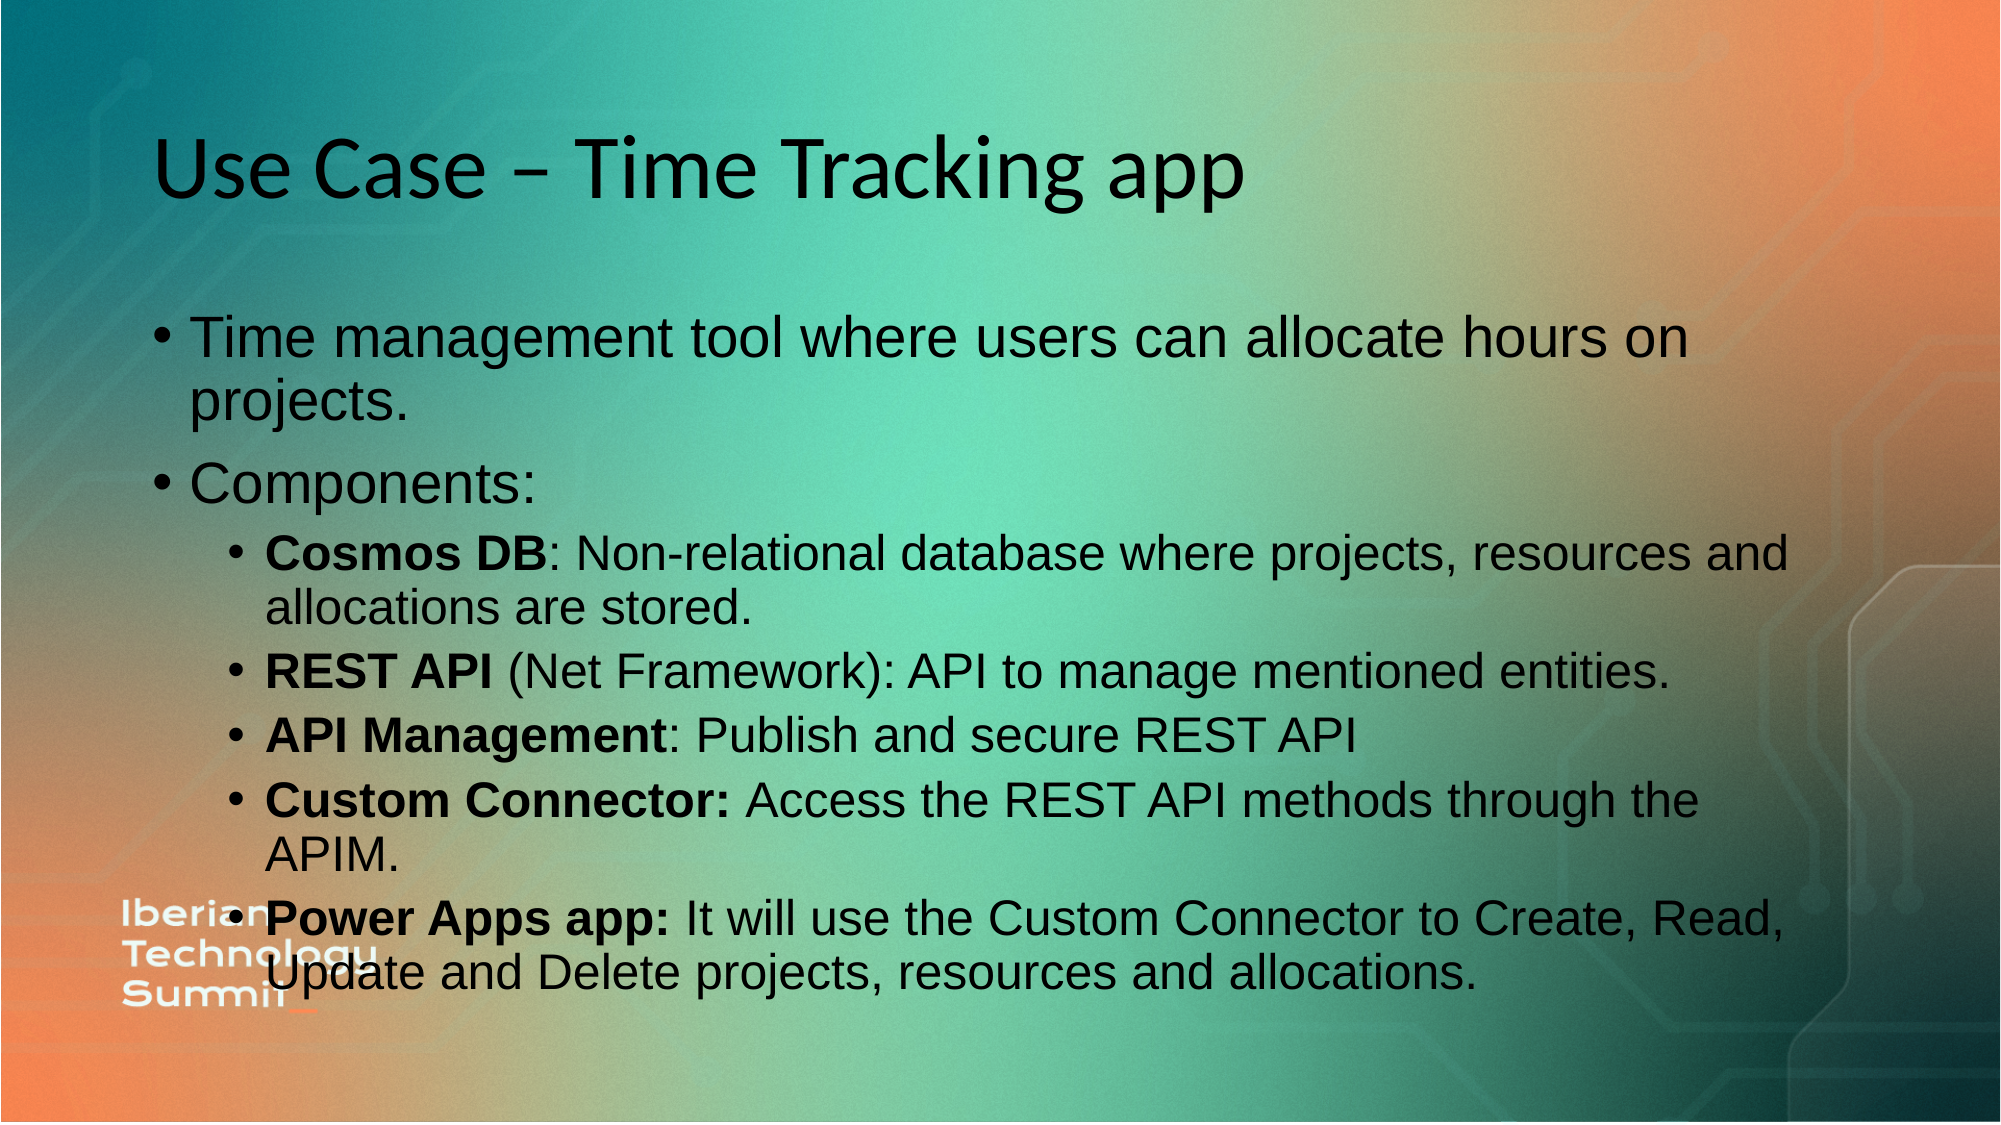

# Use Case – Time Tracking app
Time management tool where users can allocate hours on projects.
Components:
Cosmos DB: Non-relational database where projects, resources and allocations are stored.
REST API (Net Framework): API to manage mentioned entities.
API Management: Publish and secure REST API
Custom Connector: Access the REST API methods through the APIM.
Power Apps app: It will use the Custom Connector to Create, Read, Update and Delete projects, resources and allocations.